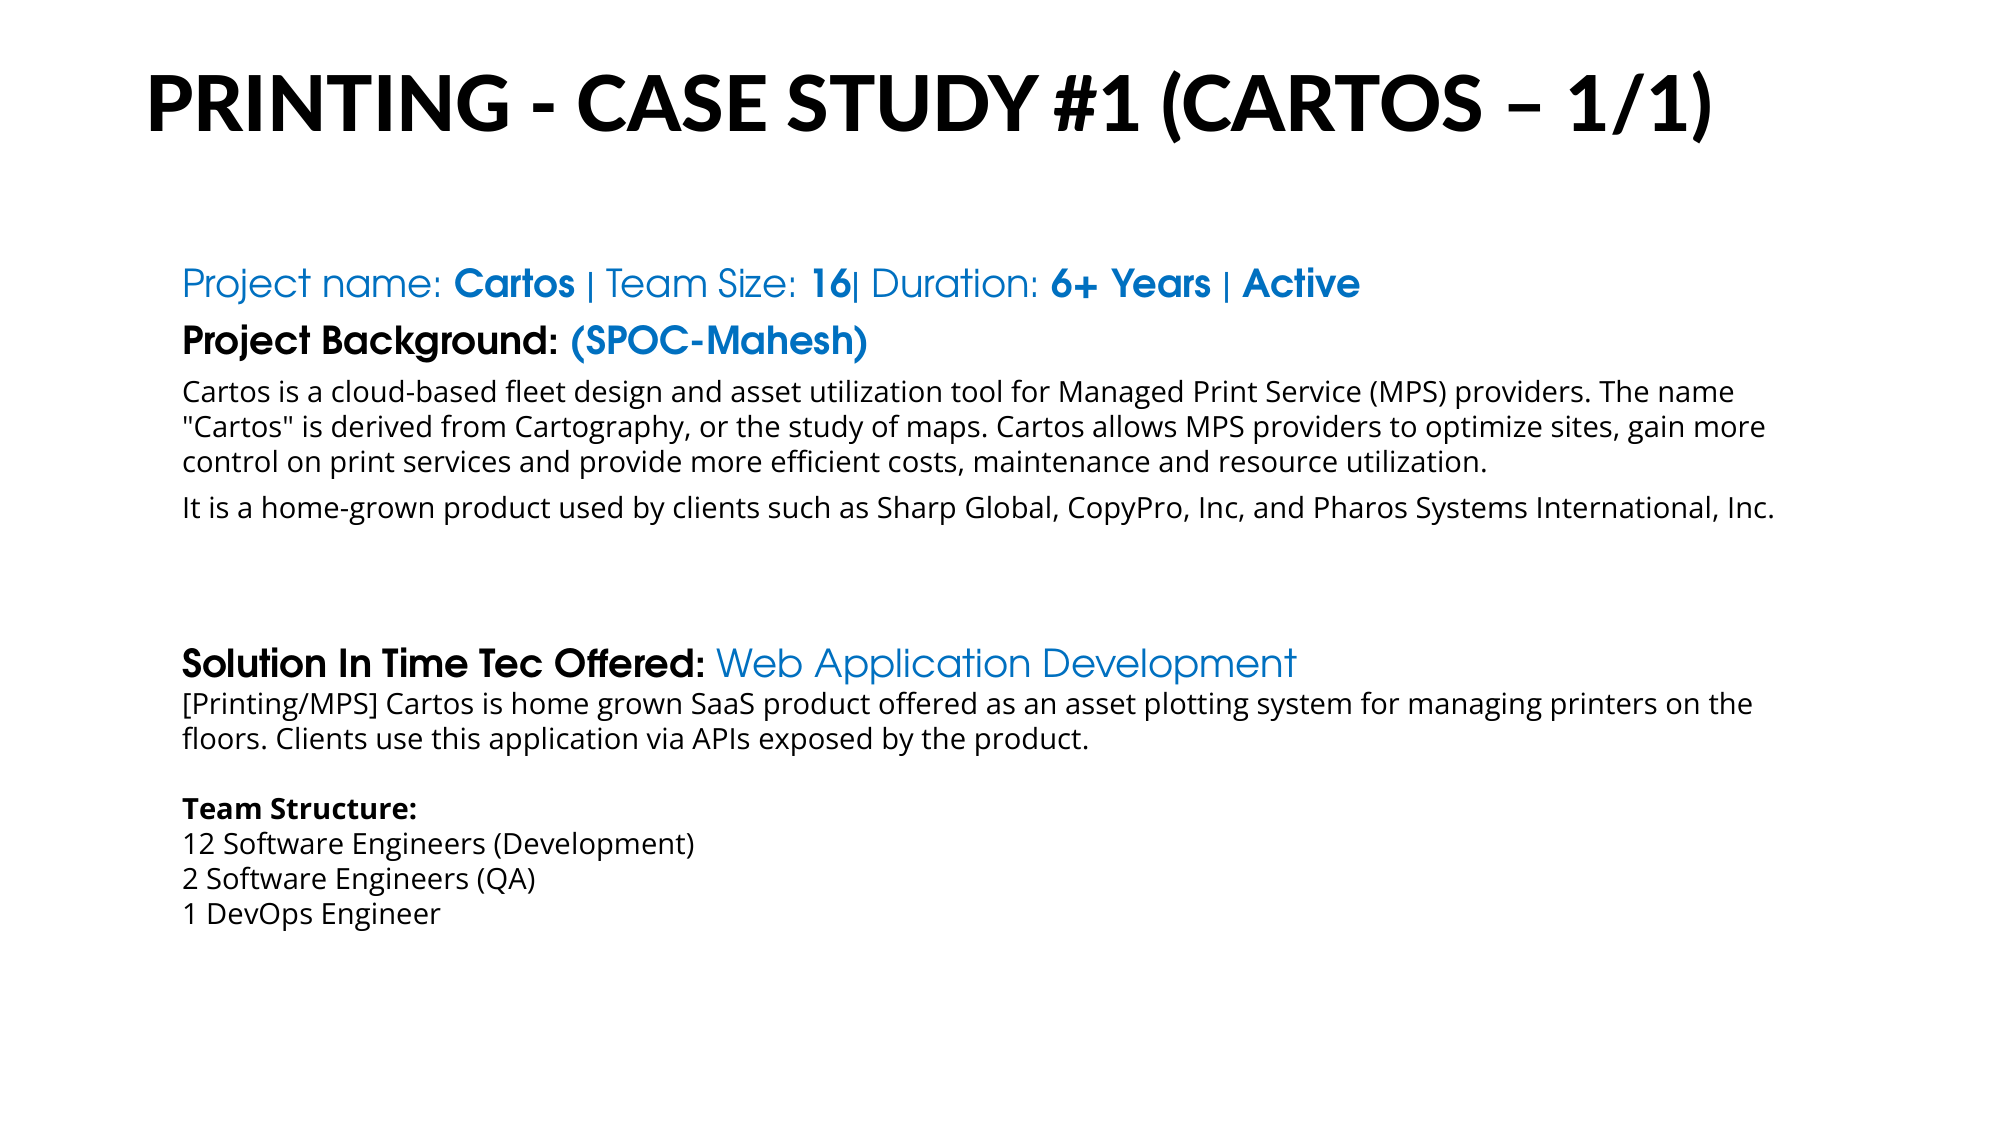

# PRINTING - CASE STUDY #1 (CARTOS – 1/1)
Project name: Cartos | Team Size: 16| Duration: 6+ Years | Active
Project Background: (SPOC-Mahesh)
Cartos is a cloud-based fleet design and asset utilization tool for Managed Print Service (MPS) providers. The name "Cartos" is derived from Cartography, or the study of maps. Cartos allows MPS providers to optimize sites, gain more control on print services and provide more efficient costs, maintenance and resource utilization.
It is a home-grown product used by clients such as Sharp Global, CopyPro, Inc, and Pharos Systems International, Inc.

Solution In Time Tec Offered: Web Application Development
[Printing/MPS] Cartos is home grown SaaS product offered as an asset plotting system for managing printers on the floors. Clients use this application via APIs exposed by the product.

Team Structure:
12 Software Engineers (Development)
2 Software Engineers (QA)
1 DevOps Engineer